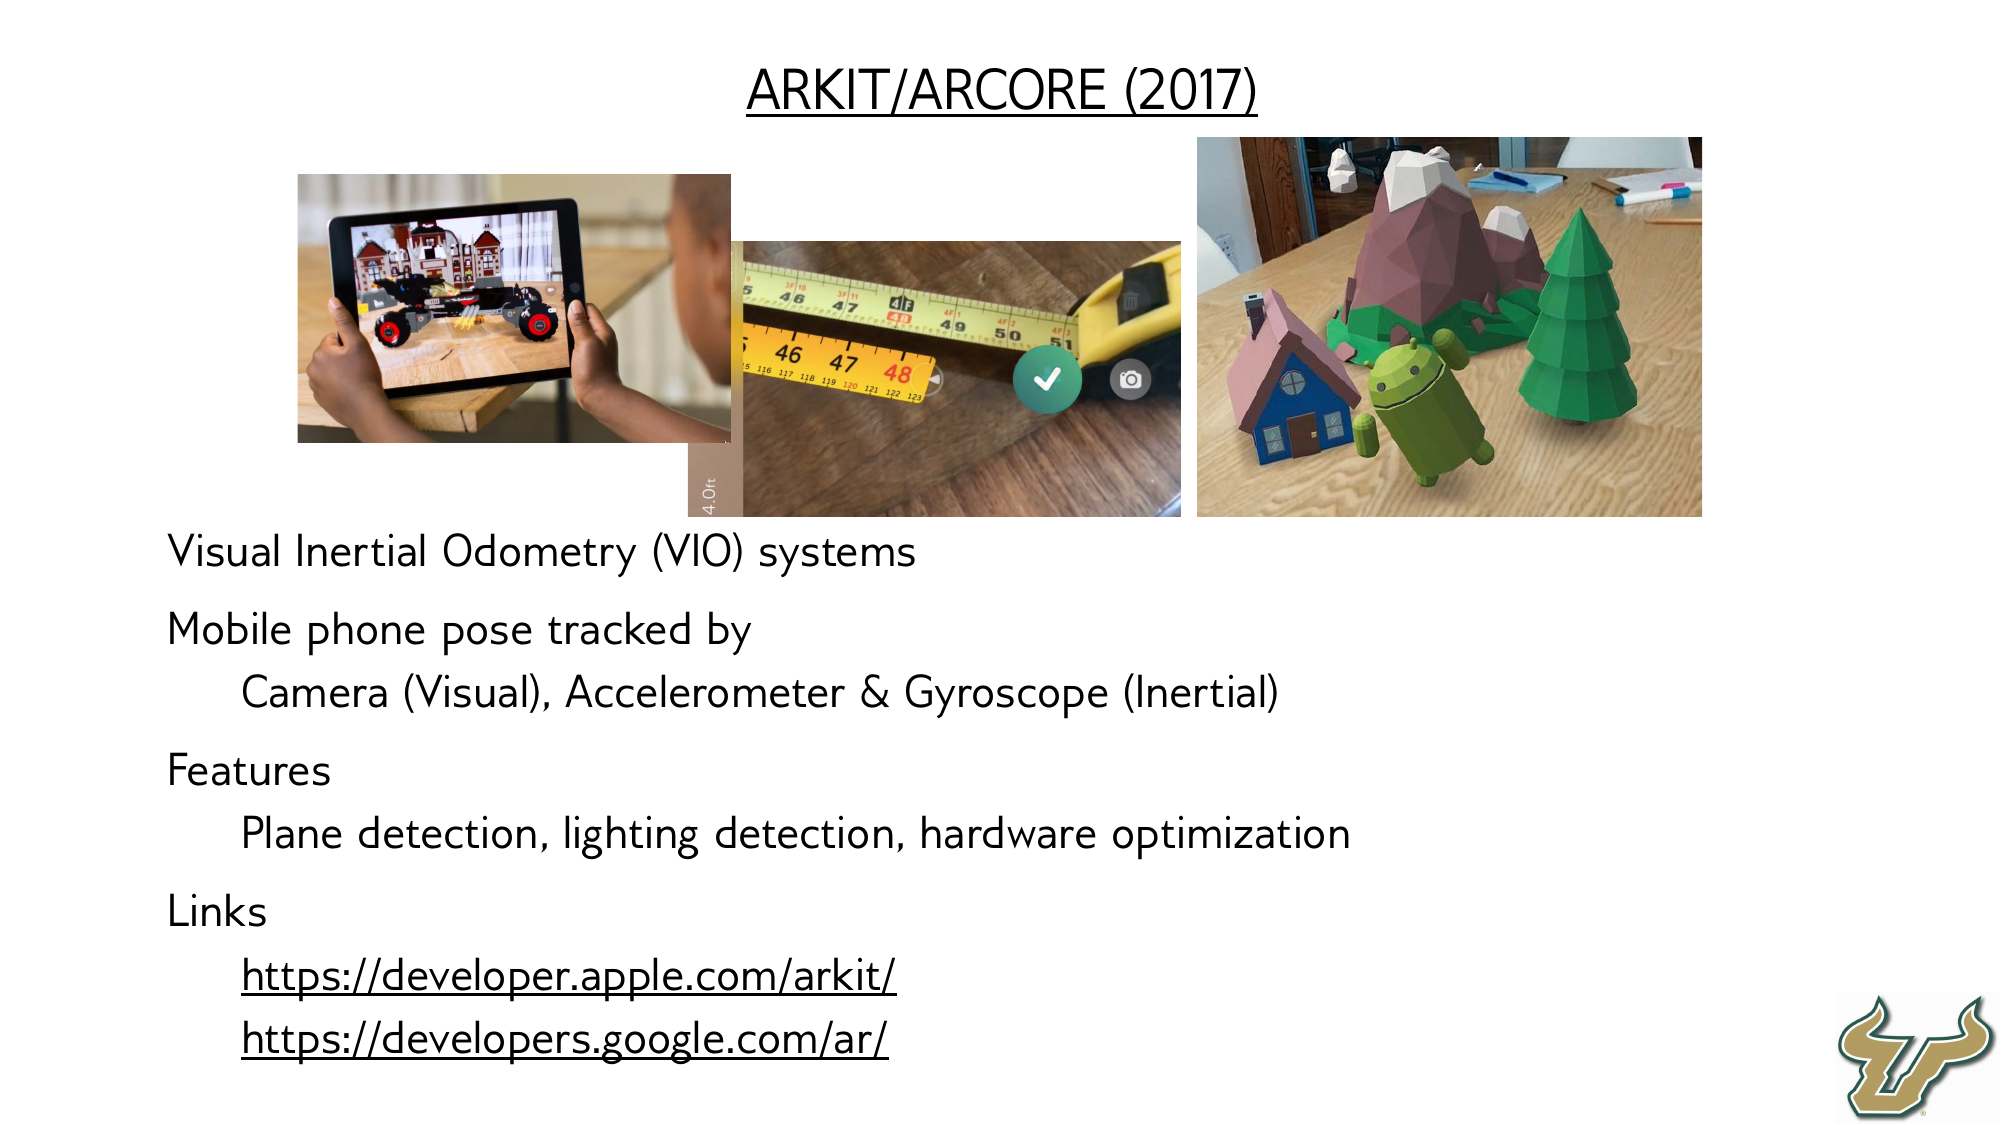

ARKit/ARcore (2017)

Visual Inertial Odometry (VIO) systems
Mobile phone pose tracked by
Camera (Visual), Accelerometer & Gyroscope (Inertial)
Features
Plane detection, lighting detection, hardware optimization
Links
https://developer.apple.com/arkit/
https://developers.google.com/ar/